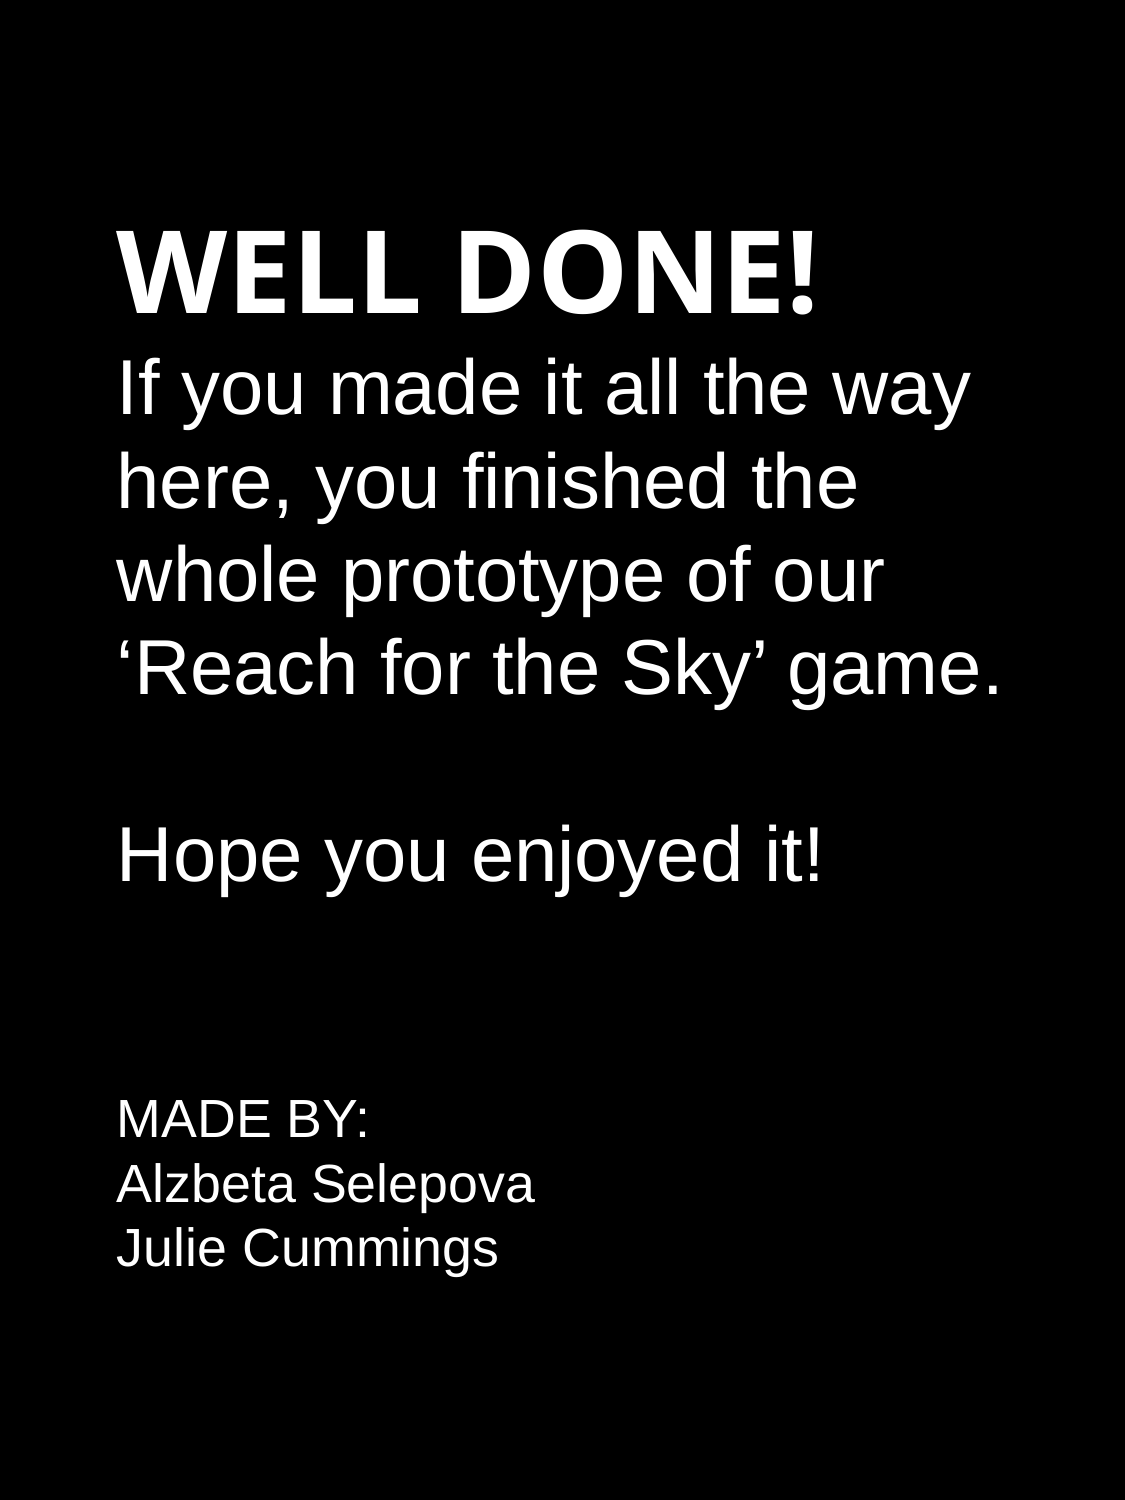

# WELL DONE! If you made it all the way here, you finished the whole prototype of our ‘Reach for the Sky’ game. Hope you enjoyed it! MADE BY: Alzbeta Selepova Julie Cummings